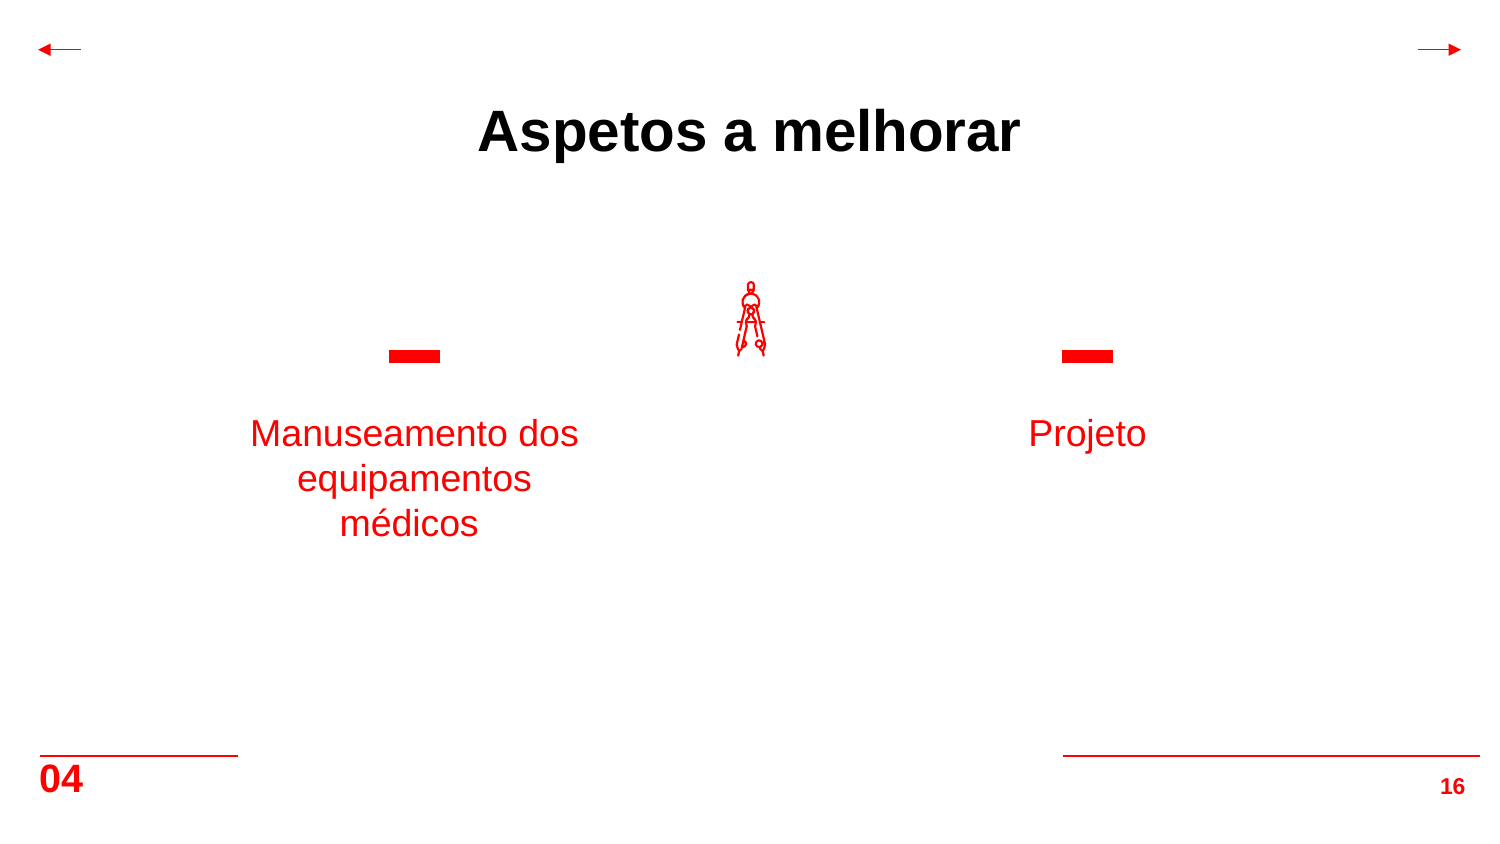

Aspetos a melhorar

Manuseamento dos equipamentos médicos
Projeto
04